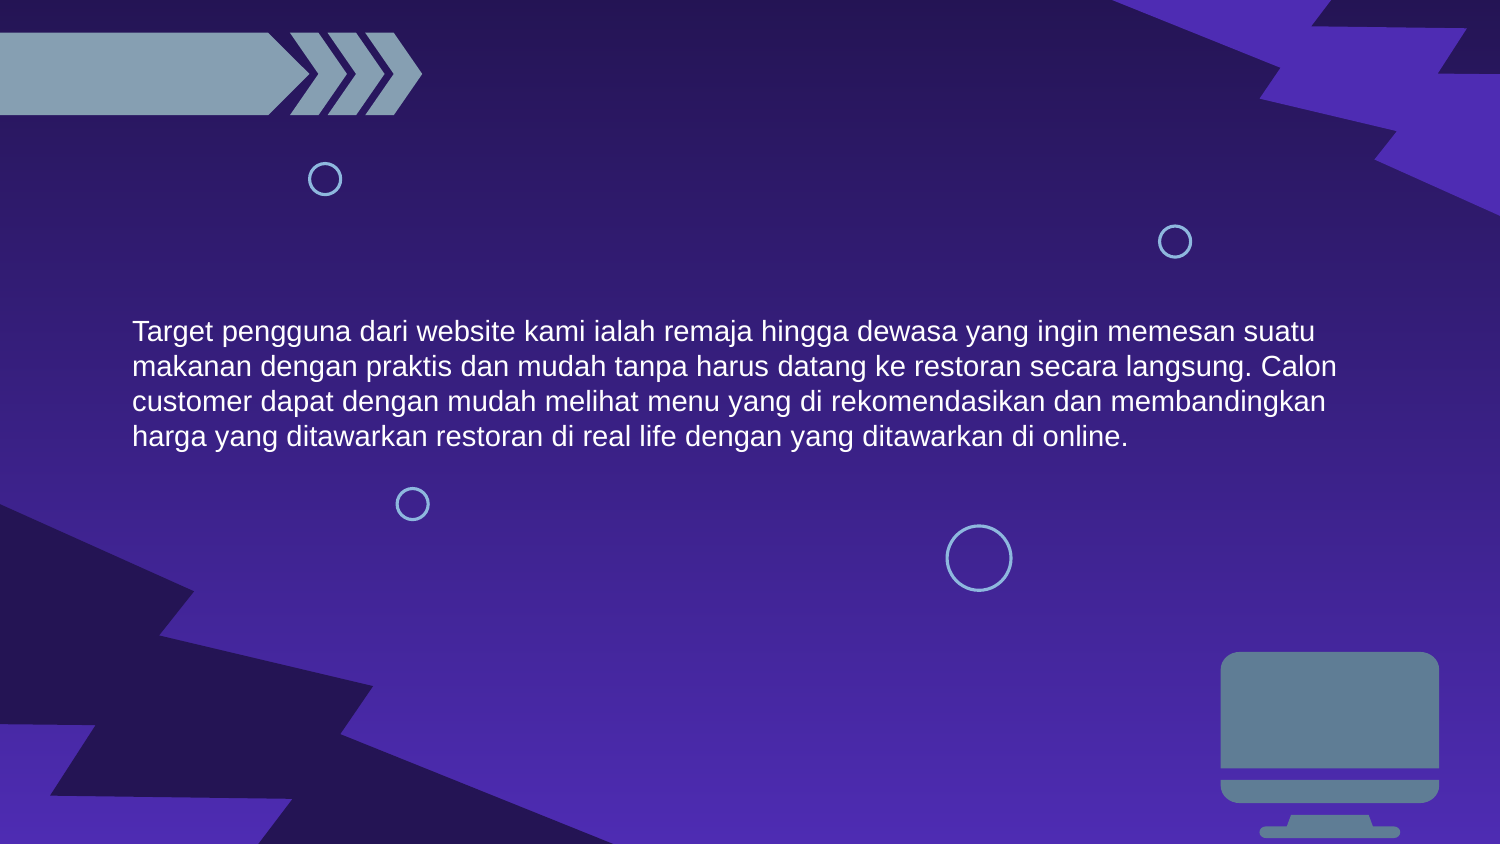

Target pengguna dari website kami ialah remaja hingga dewasa yang ingin memesan suatu makanan dengan praktis dan mudah tanpa harus datang ke restoran secara langsung. Calon customer dapat dengan mudah melihat menu yang di rekomendasikan dan membandingkan harga yang ditawarkan restoran di real life dengan yang ditawarkan di online.